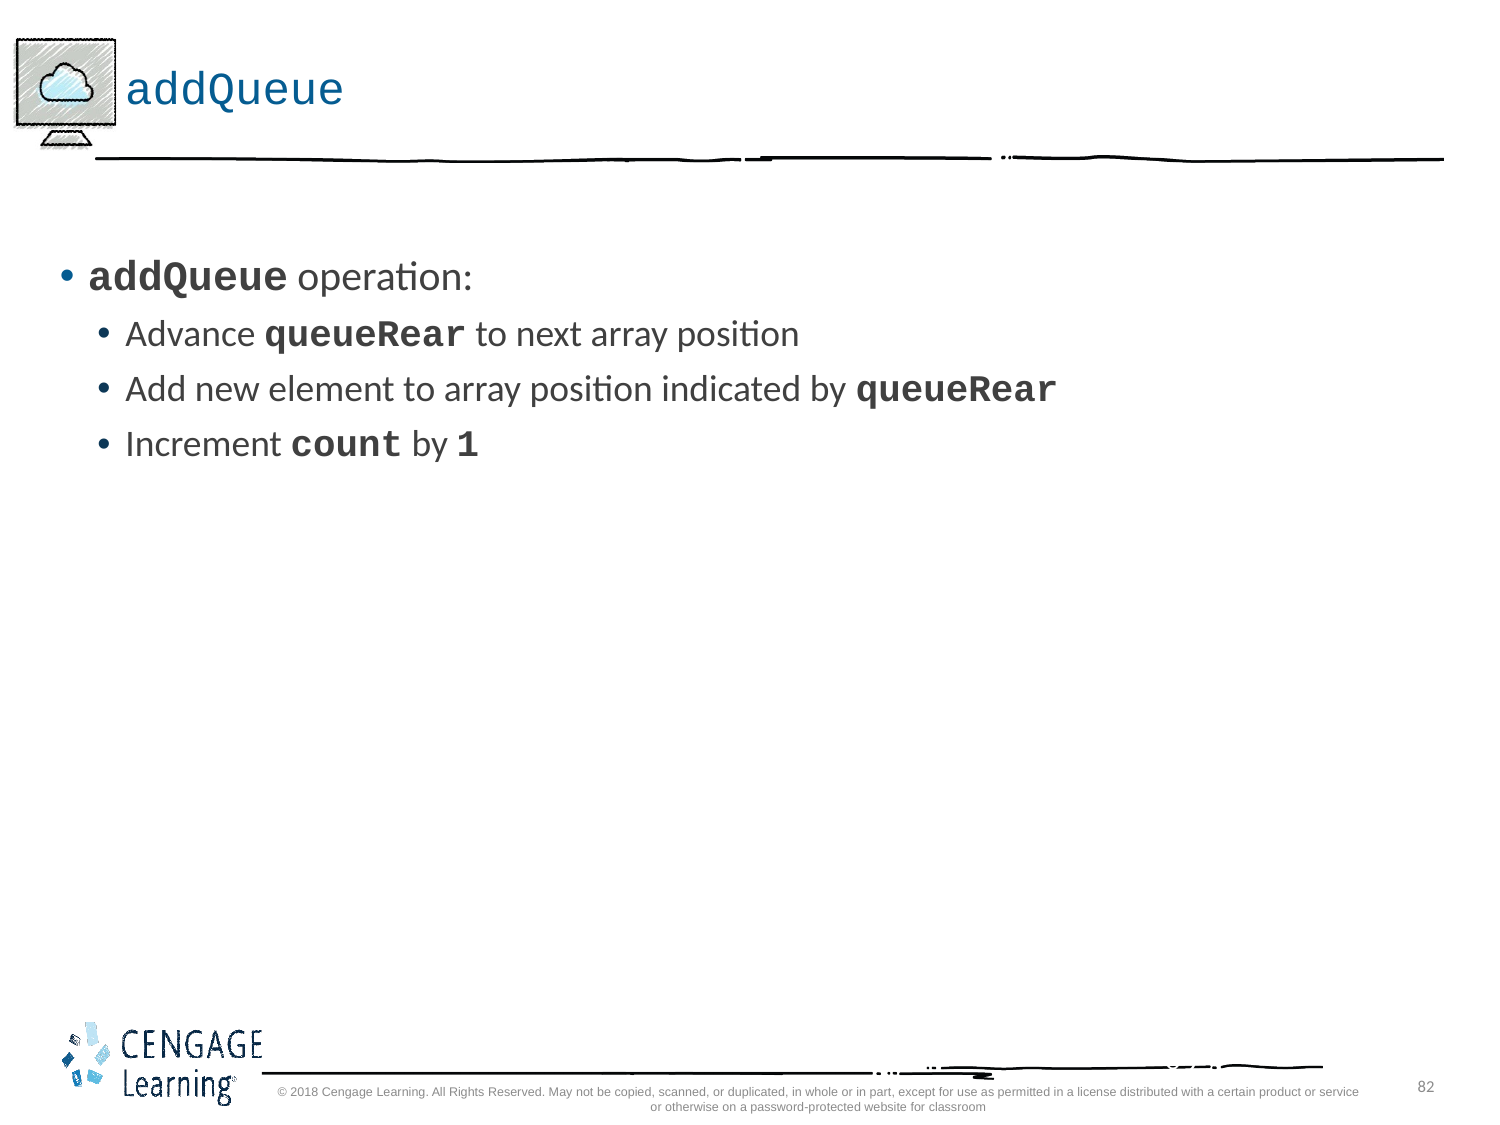

# addQueue
addQueue operation:
Advance queueRear to next array position
Add new element to array position indicated by queueRear
Increment count by 1
82
© 2018 Cengage Learning. All Rights Reserved. May not be copied, scanned, or duplicated, in whole or in part, except for use as permitted in a license distributed with a certain product or service or otherwise on a password-protected website for classroom